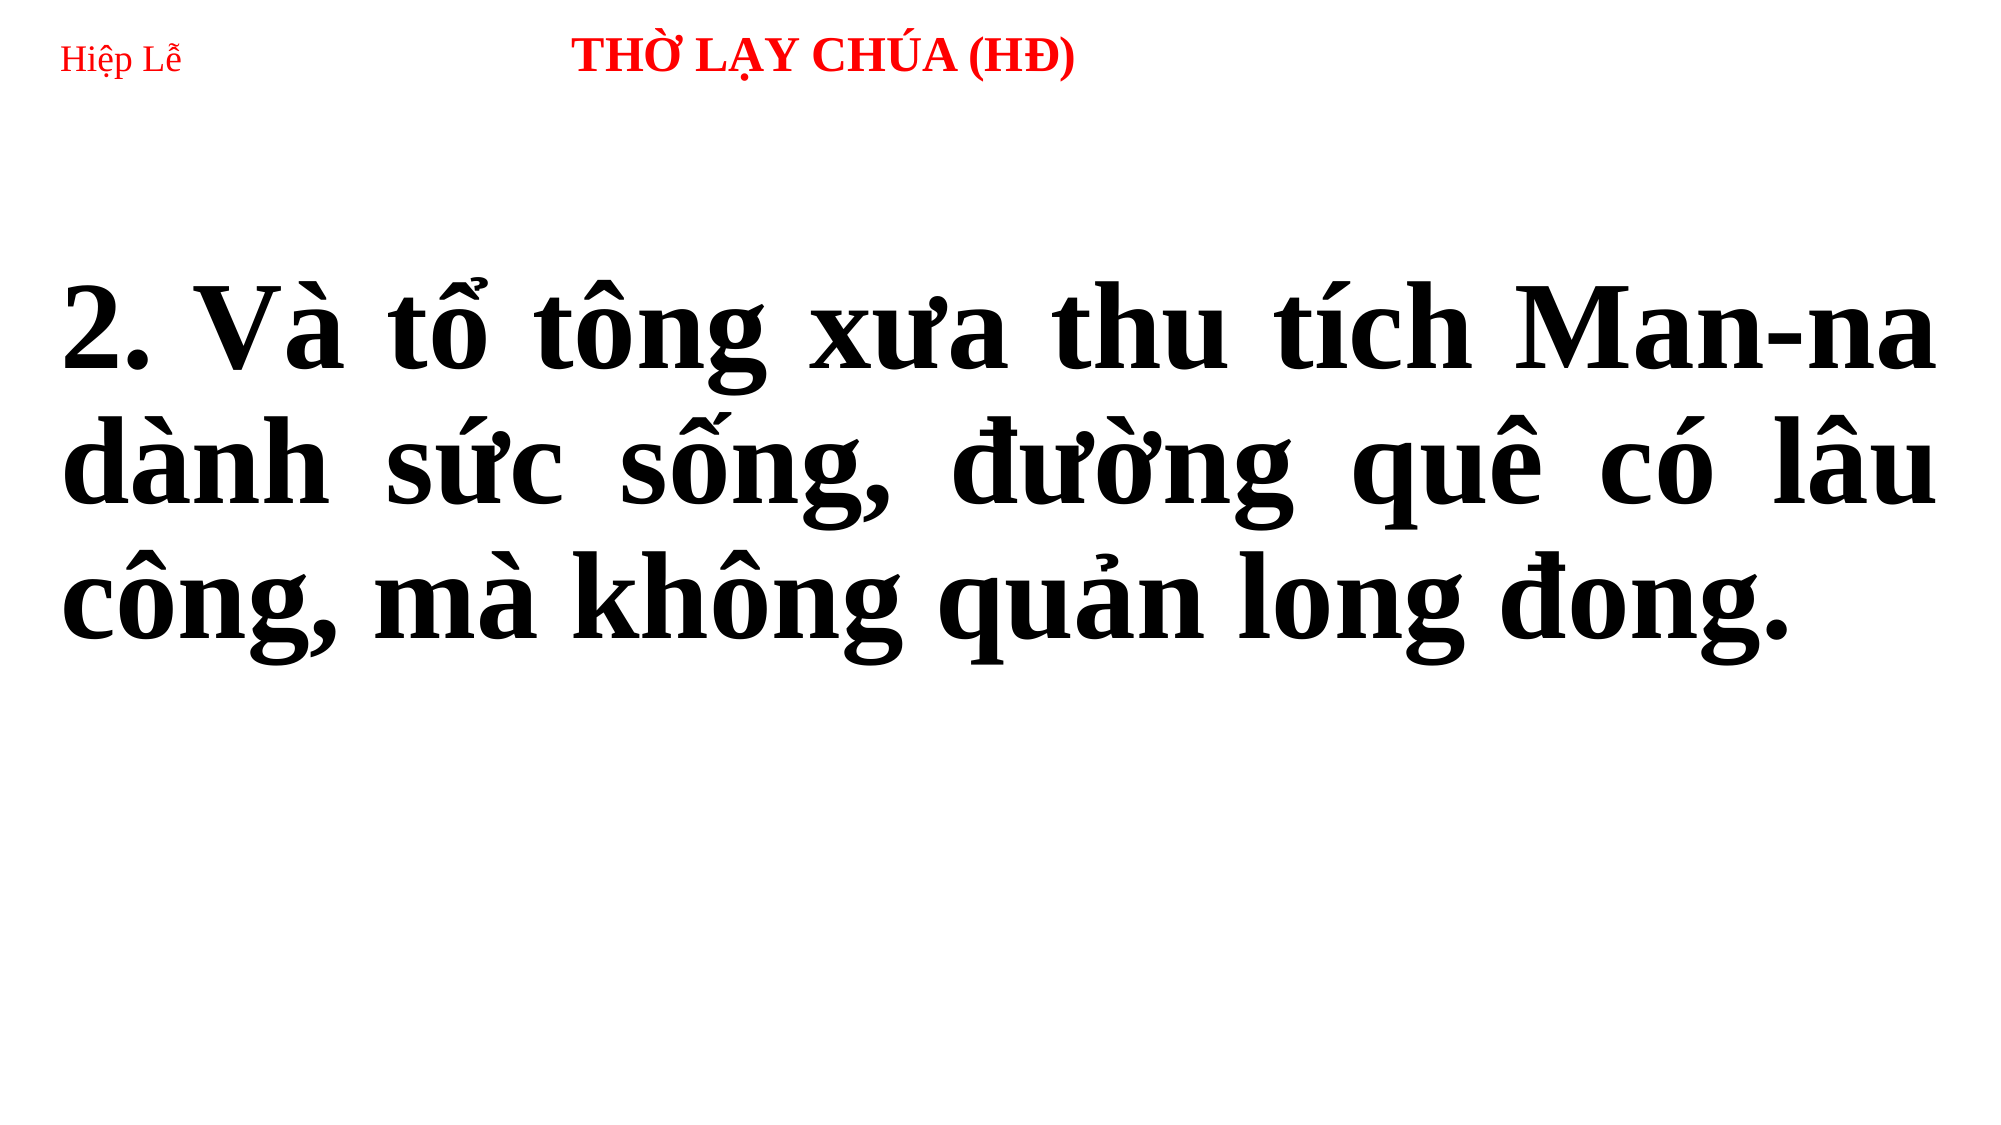

# Hiệp Lễ                                         THỜ LẠY CHÚA (HĐ)
2. Và tổ tông xưa thu tích Man-na dành sức sống, đường quê có lâu công, mà không quản long đong.